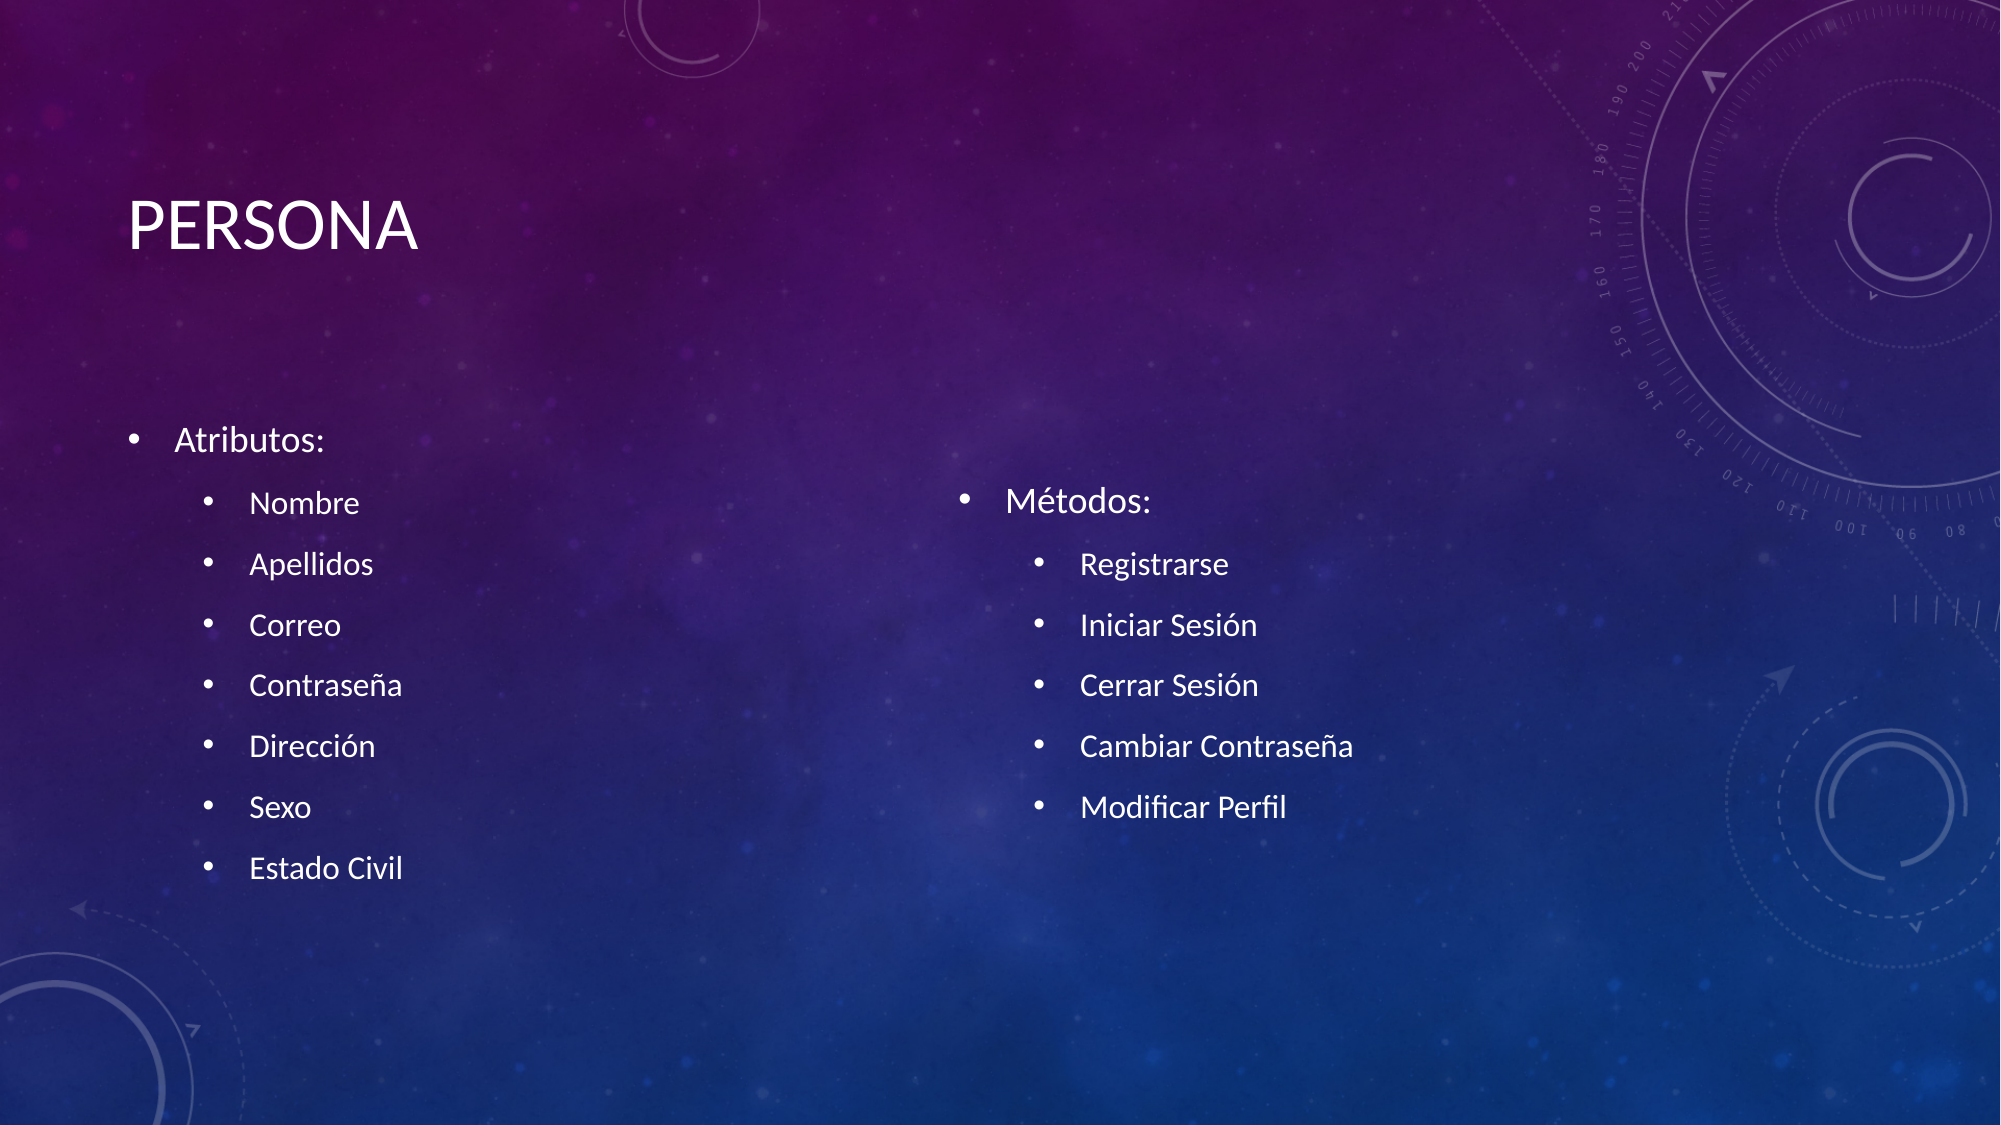

# PERSONA
Atributos:
Nombre
Apellidos
Correo
Contraseña
Dirección
Sexo
Estado Civil
Métodos:
Registrarse
Iniciar Sesión
Cerrar Sesión
Cambiar Contraseña
Modificar Perfil